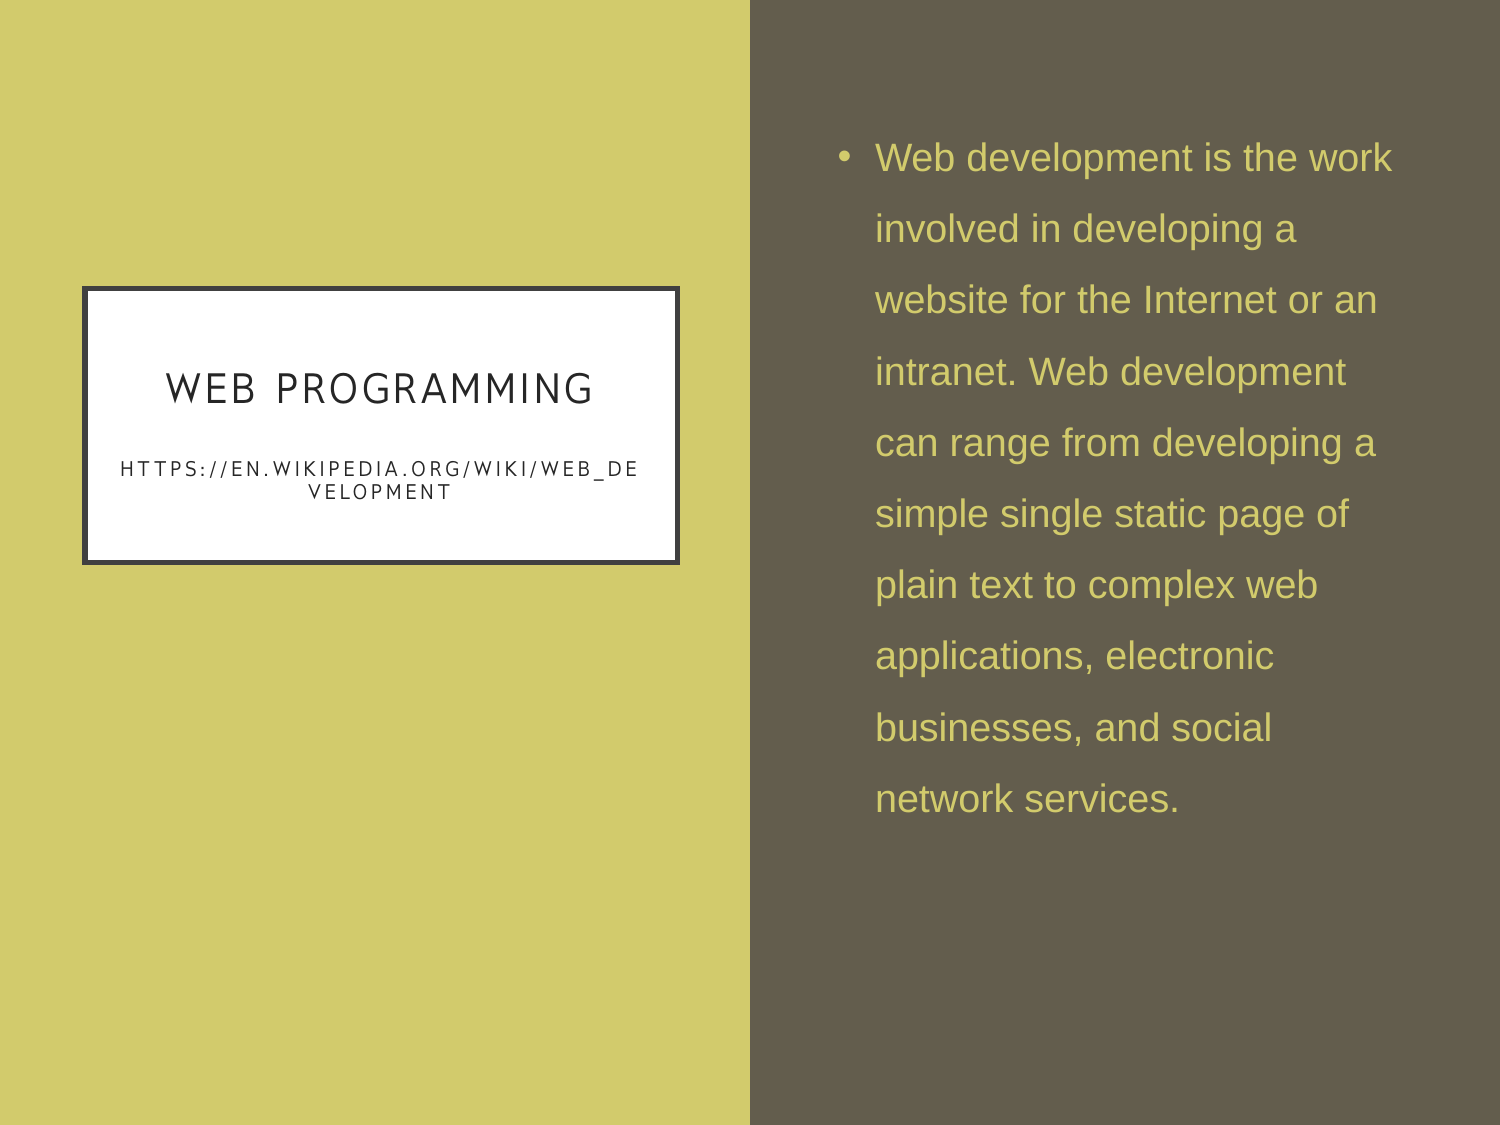

Web development is the work involved in developing a website for the Internet or an intranet. Web development can range from developing a simple single static page of plain text to complex web applications, electronic businesses, and social network services.
# Web Programming https://en.wikipedia.org/wiki/Web_development